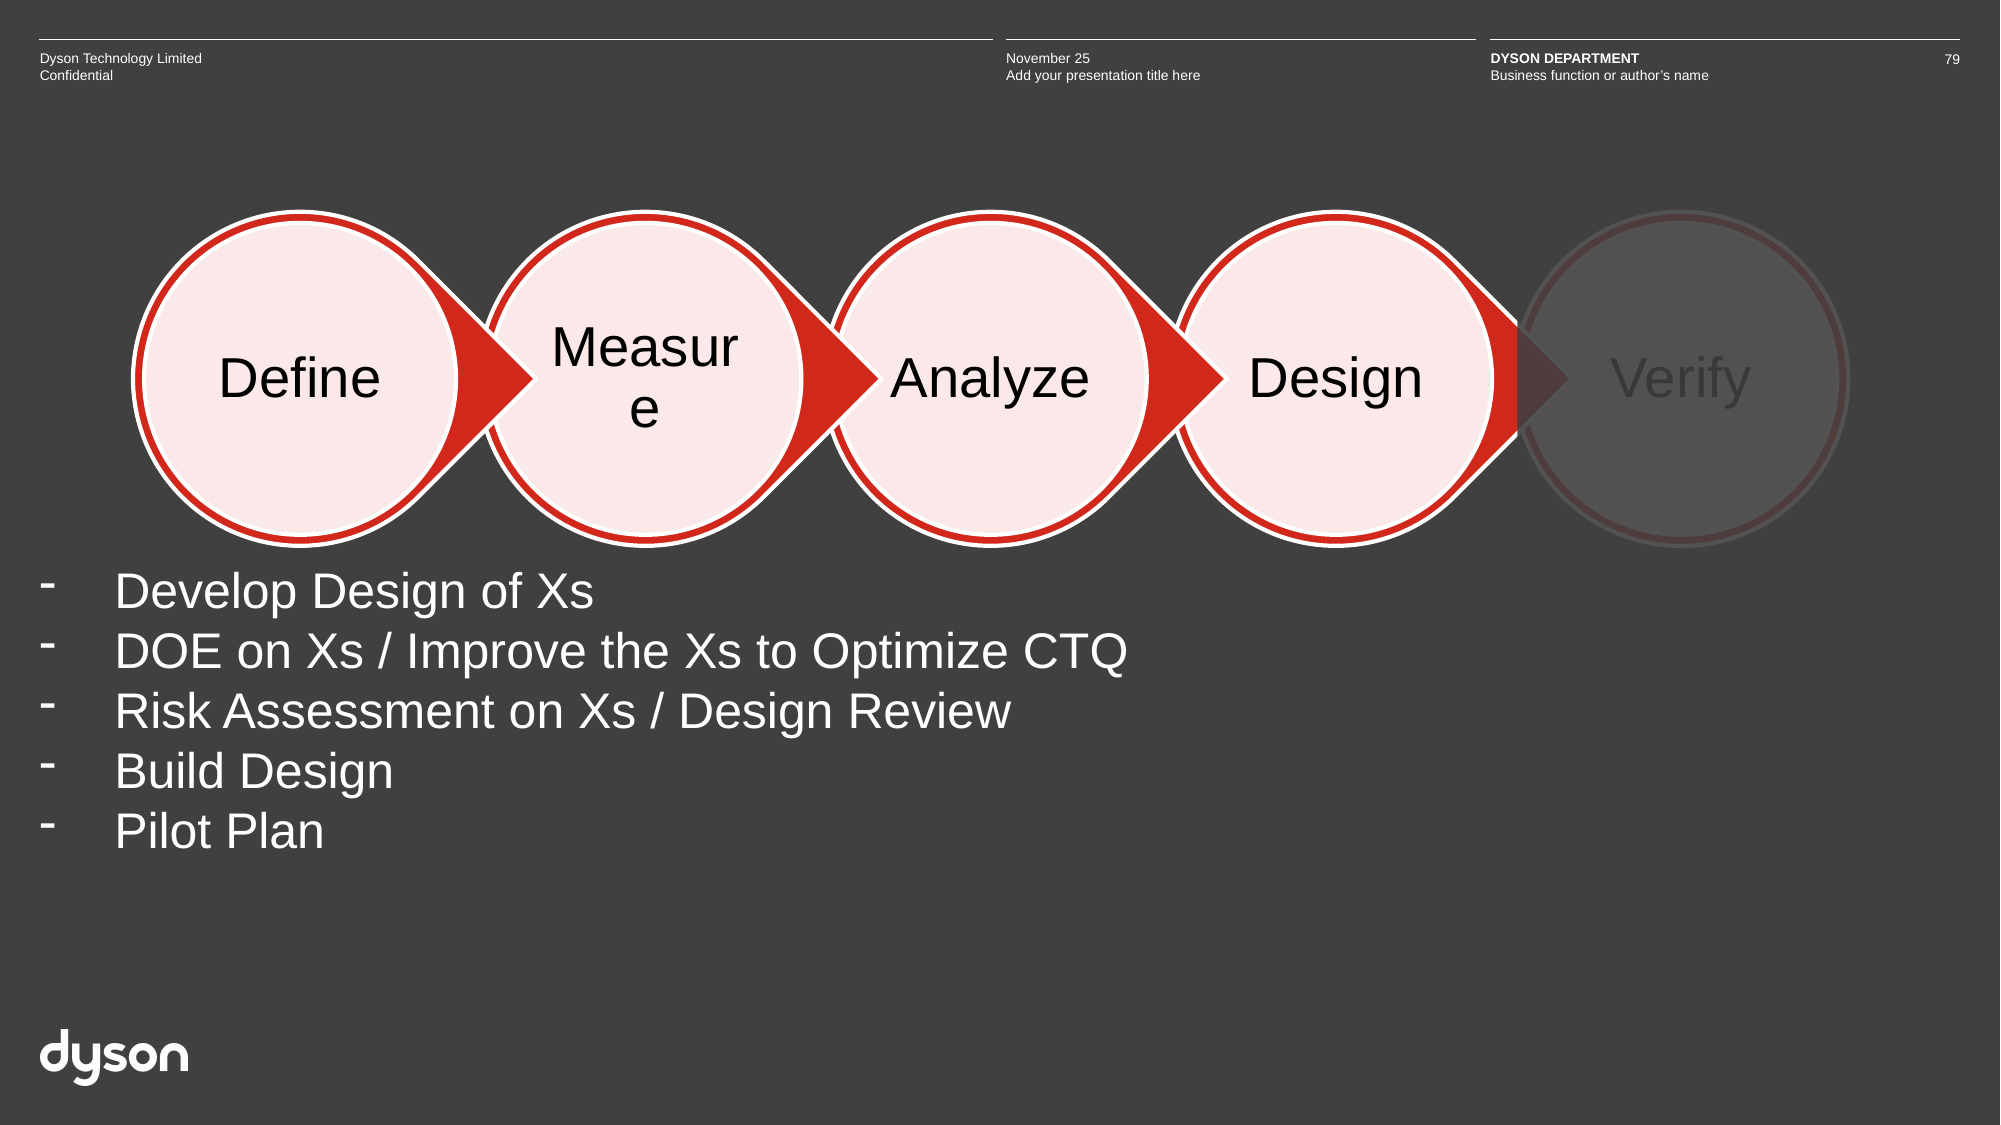

Verify
Design
Analyze
Measure
Define

Develop Design of Xs
DOE on Xs / Improve the Xs to Optimize CTQ
Risk Assessment on Xs / Design Review
Build Design
Pilot Plan